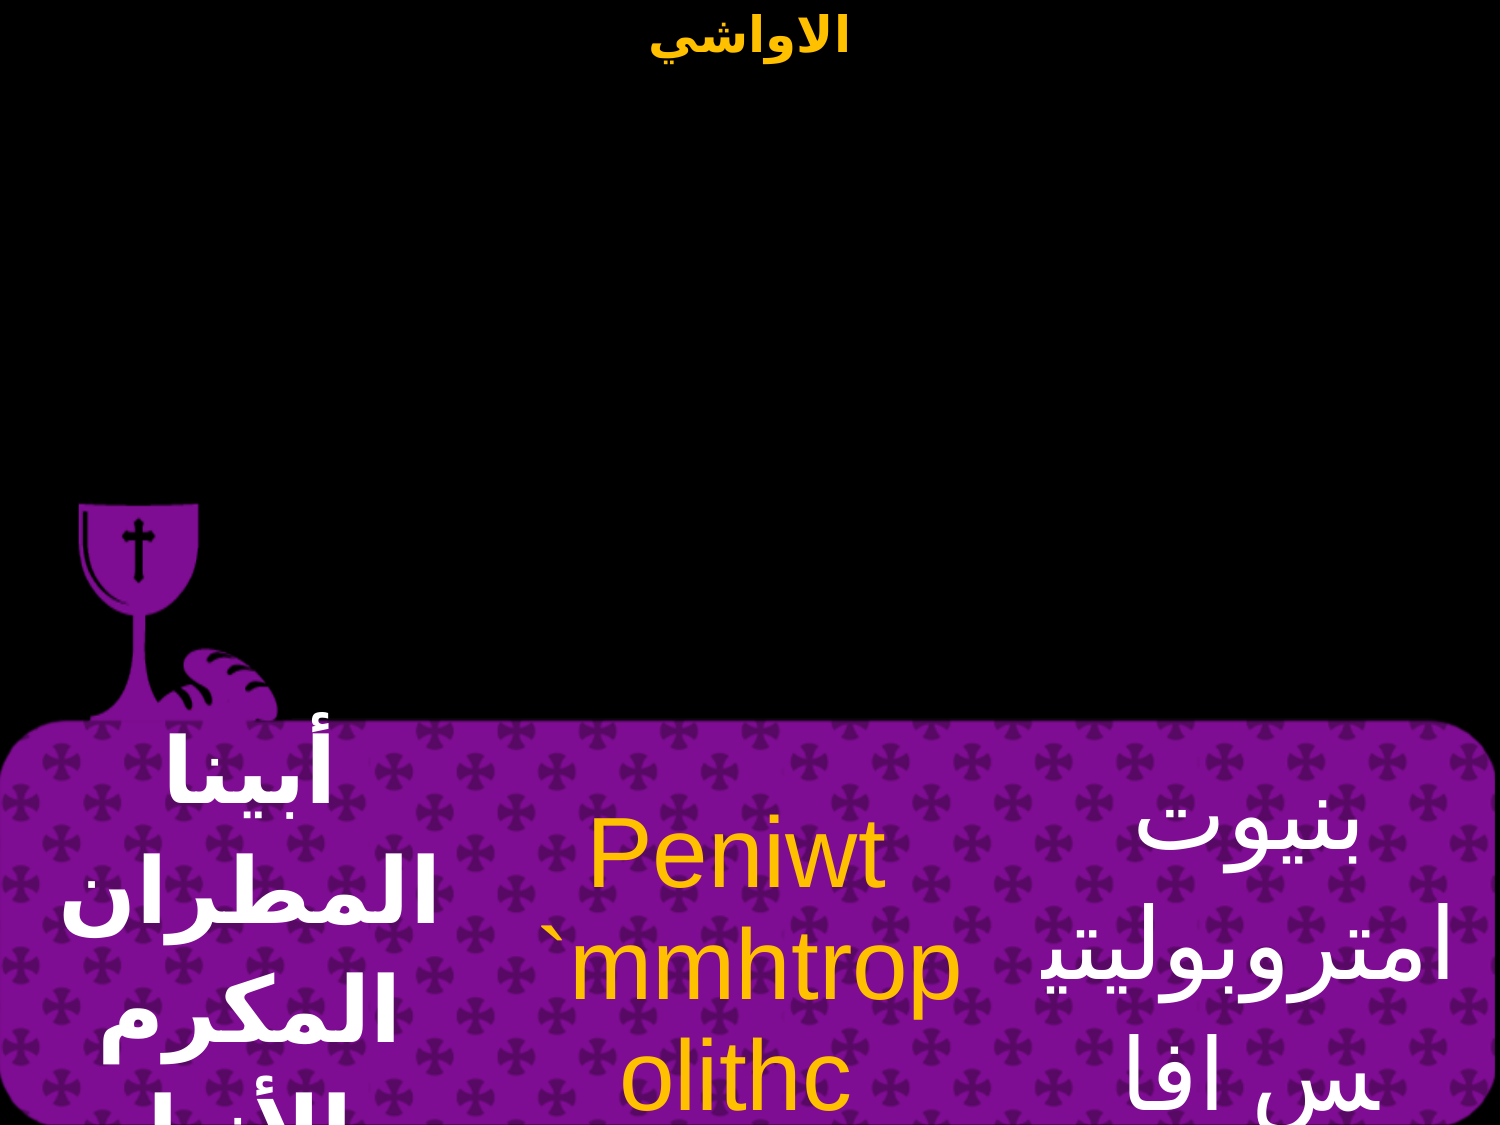

| أبينا المطران المكرم الأنبا (دانيال) | Peniwt `mmhtropolithc abba..... | بنيوت امتروبوليتيس افا (دانيال) |
| --- | --- | --- |